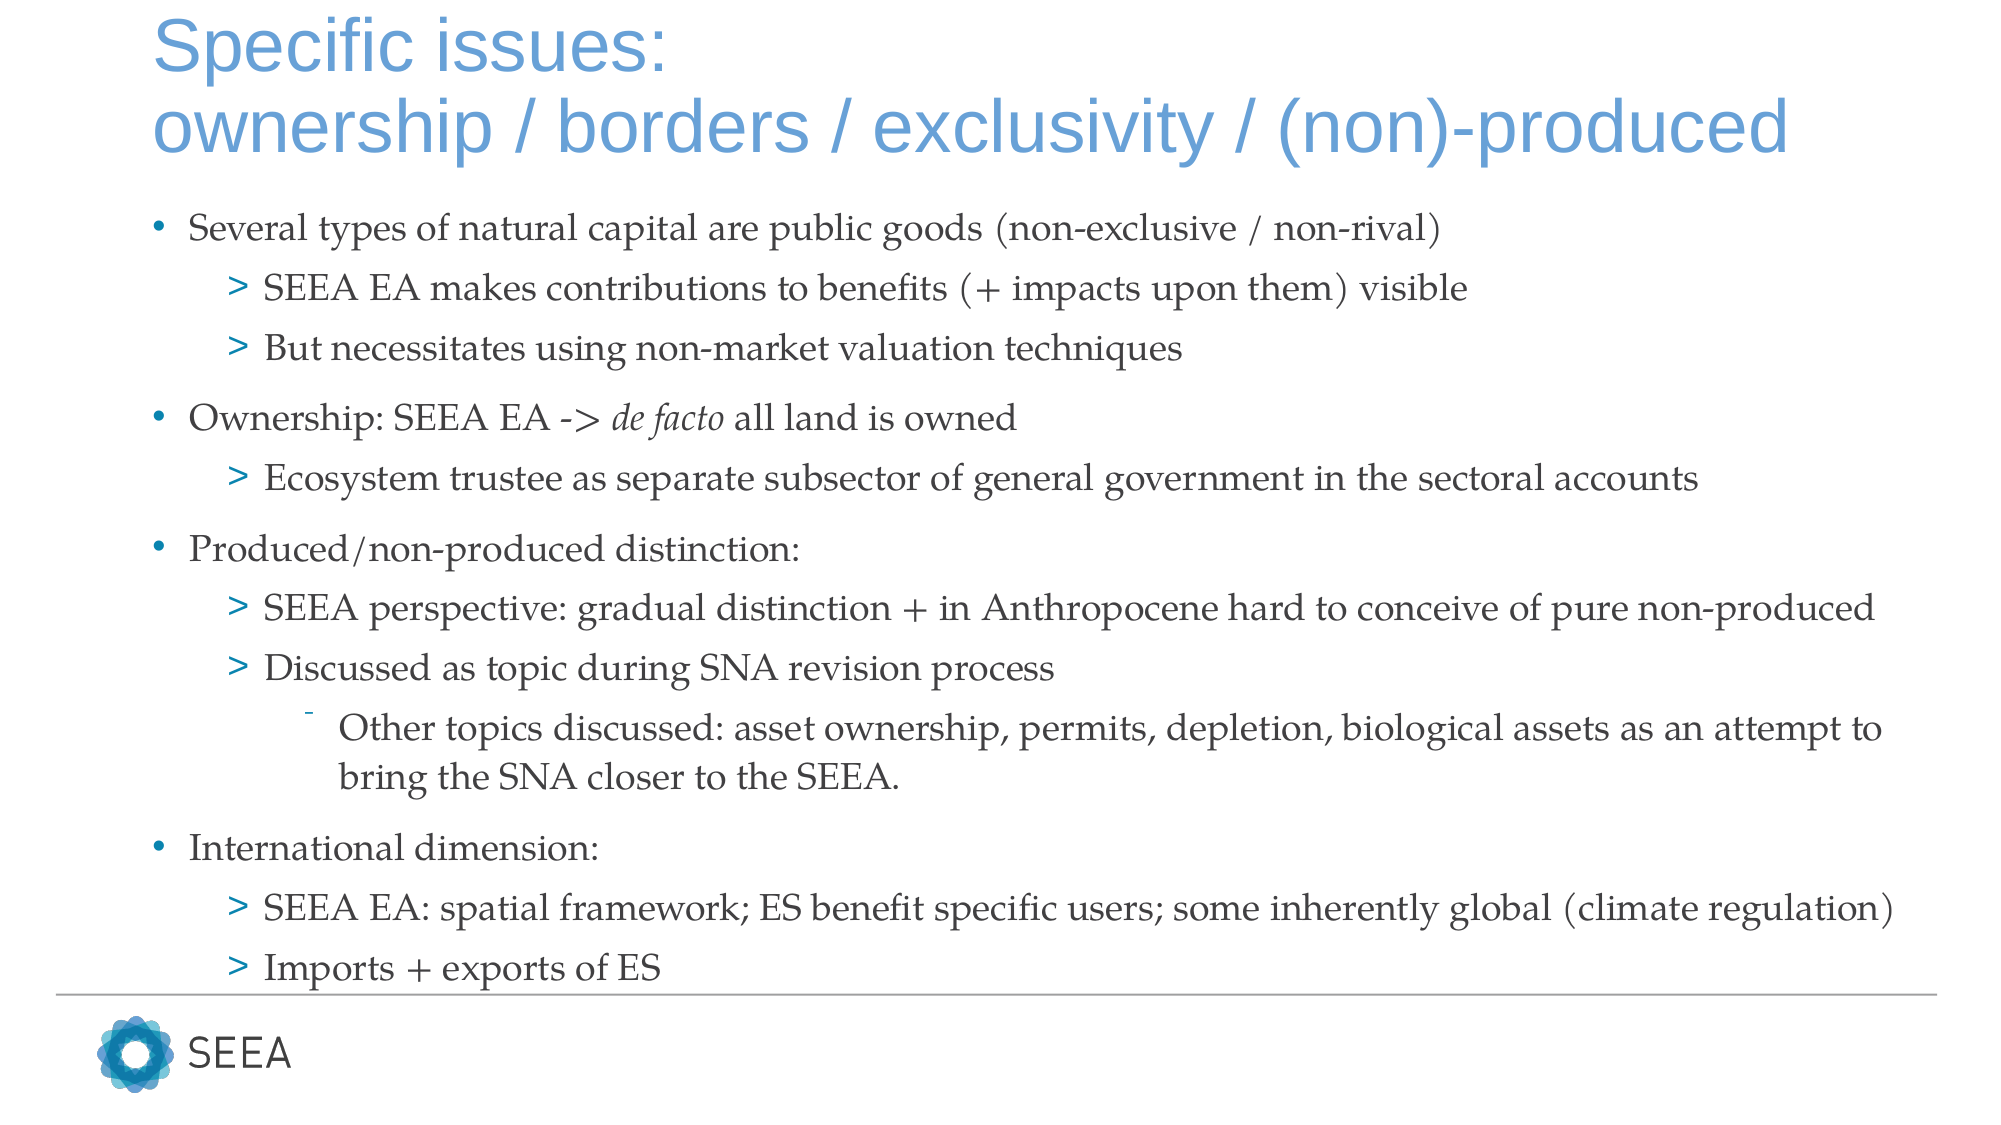

# Specific issues: ownership / borders / exclusivity / (non)-produced
Several types of natural capital are public goods (non-exclusive / non-rival)
SEEA EA makes contributions to benefits (+ impacts upon them) visible
But necessitates using non-market valuation techniques
Ownership: SEEA EA -> de facto all land is owned
Ecosystem trustee as separate subsector of general government in the sectoral accounts
Produced/non-produced distinction:
SEEA perspective: gradual distinction + in Anthropocene hard to conceive of pure non-produced
Discussed as topic during SNA revision process
Other topics discussed: asset ownership, permits, depletion, biological assets as an attempt to bring the SNA closer to the SEEA.
International dimension:
SEEA EA: spatial framework; ES benefit specific users; some inherently global (climate regulation)
Imports + exports of ES